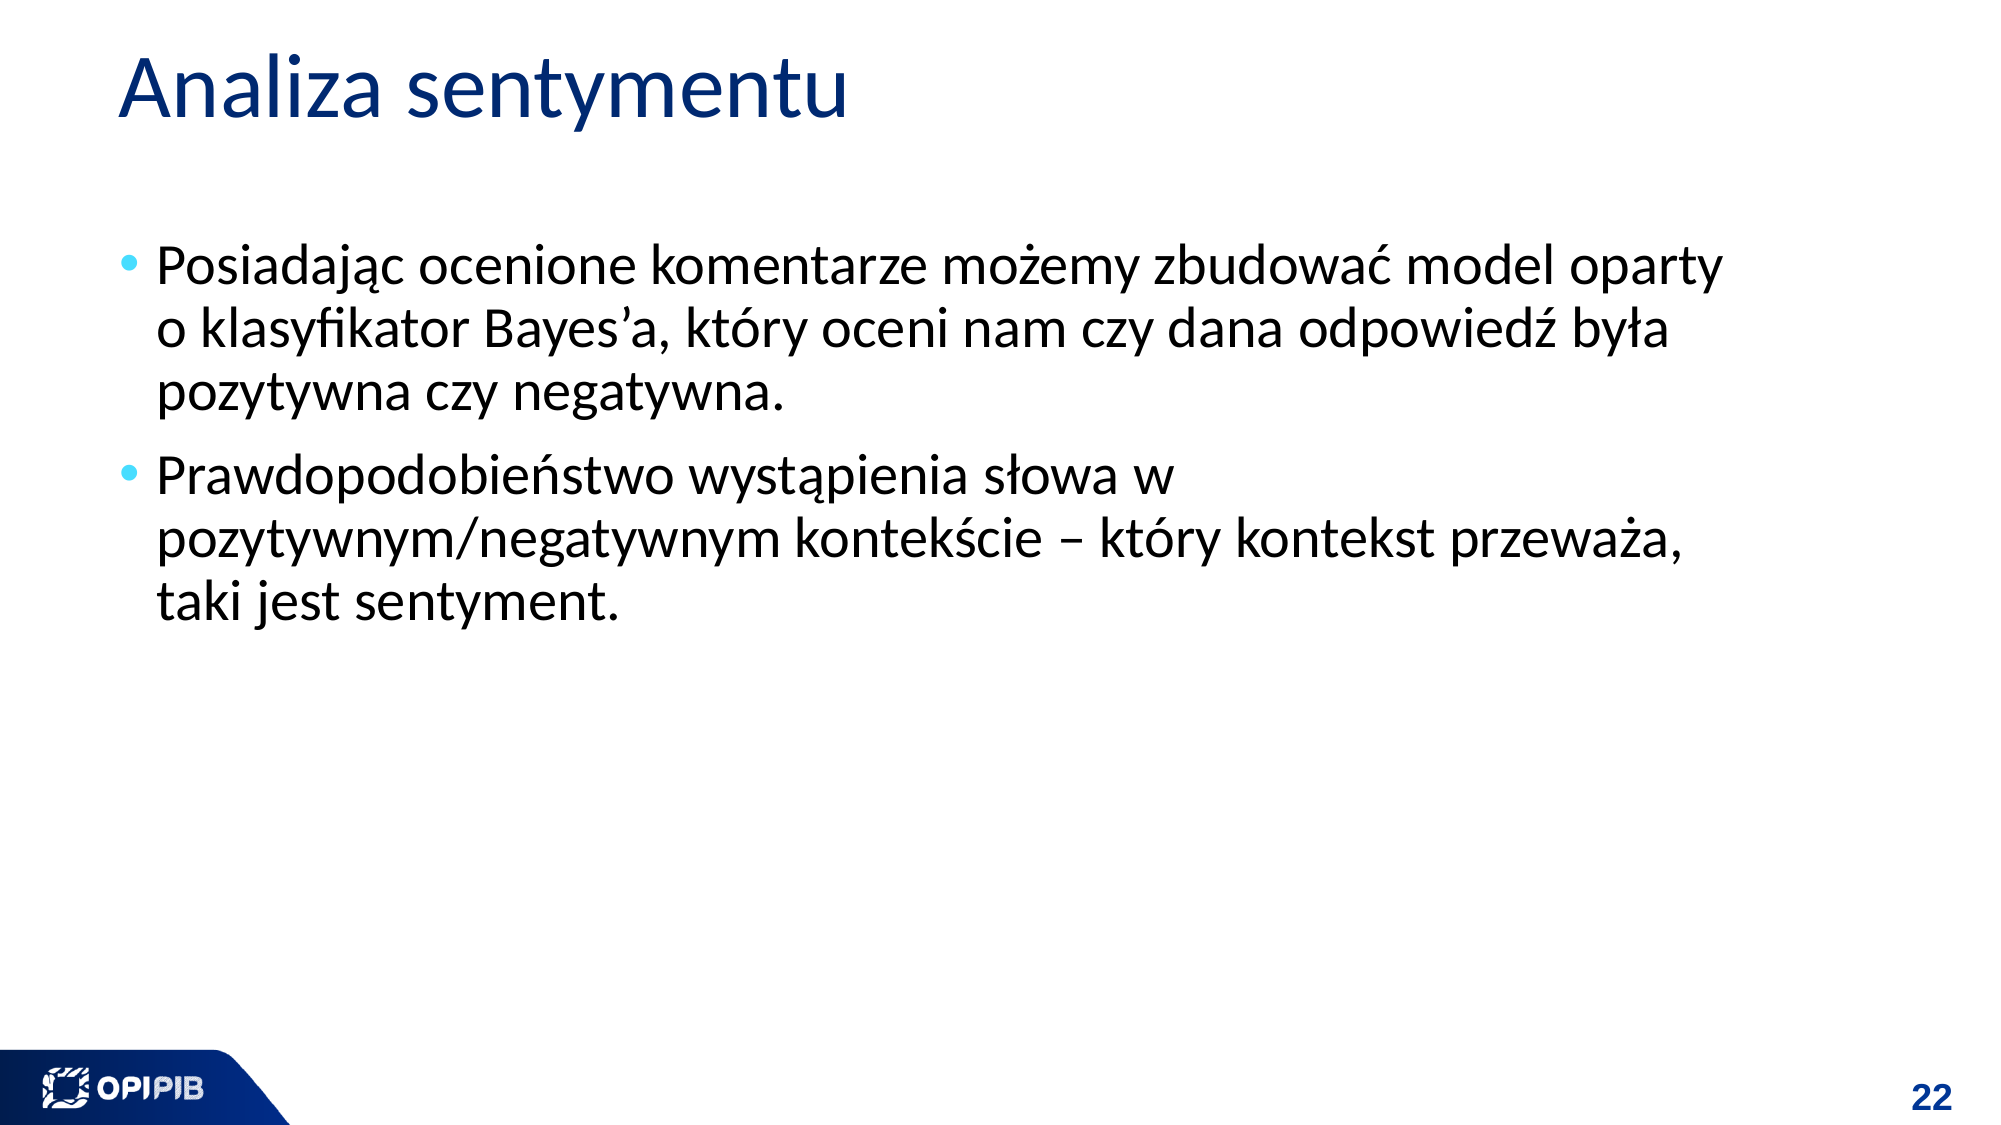

# Analiza sentymentu
Posiadając ocenione komentarze możemy zbudować model oparty o klasyfikator Bayes’a, który oceni nam czy dana odpowiedź była pozytywna czy negatywna.
Prawdopodobieństwo wystąpienia słowa w pozytywnym/negatywnym kontekście – który kontekst przeważa, taki jest sentyment.

22